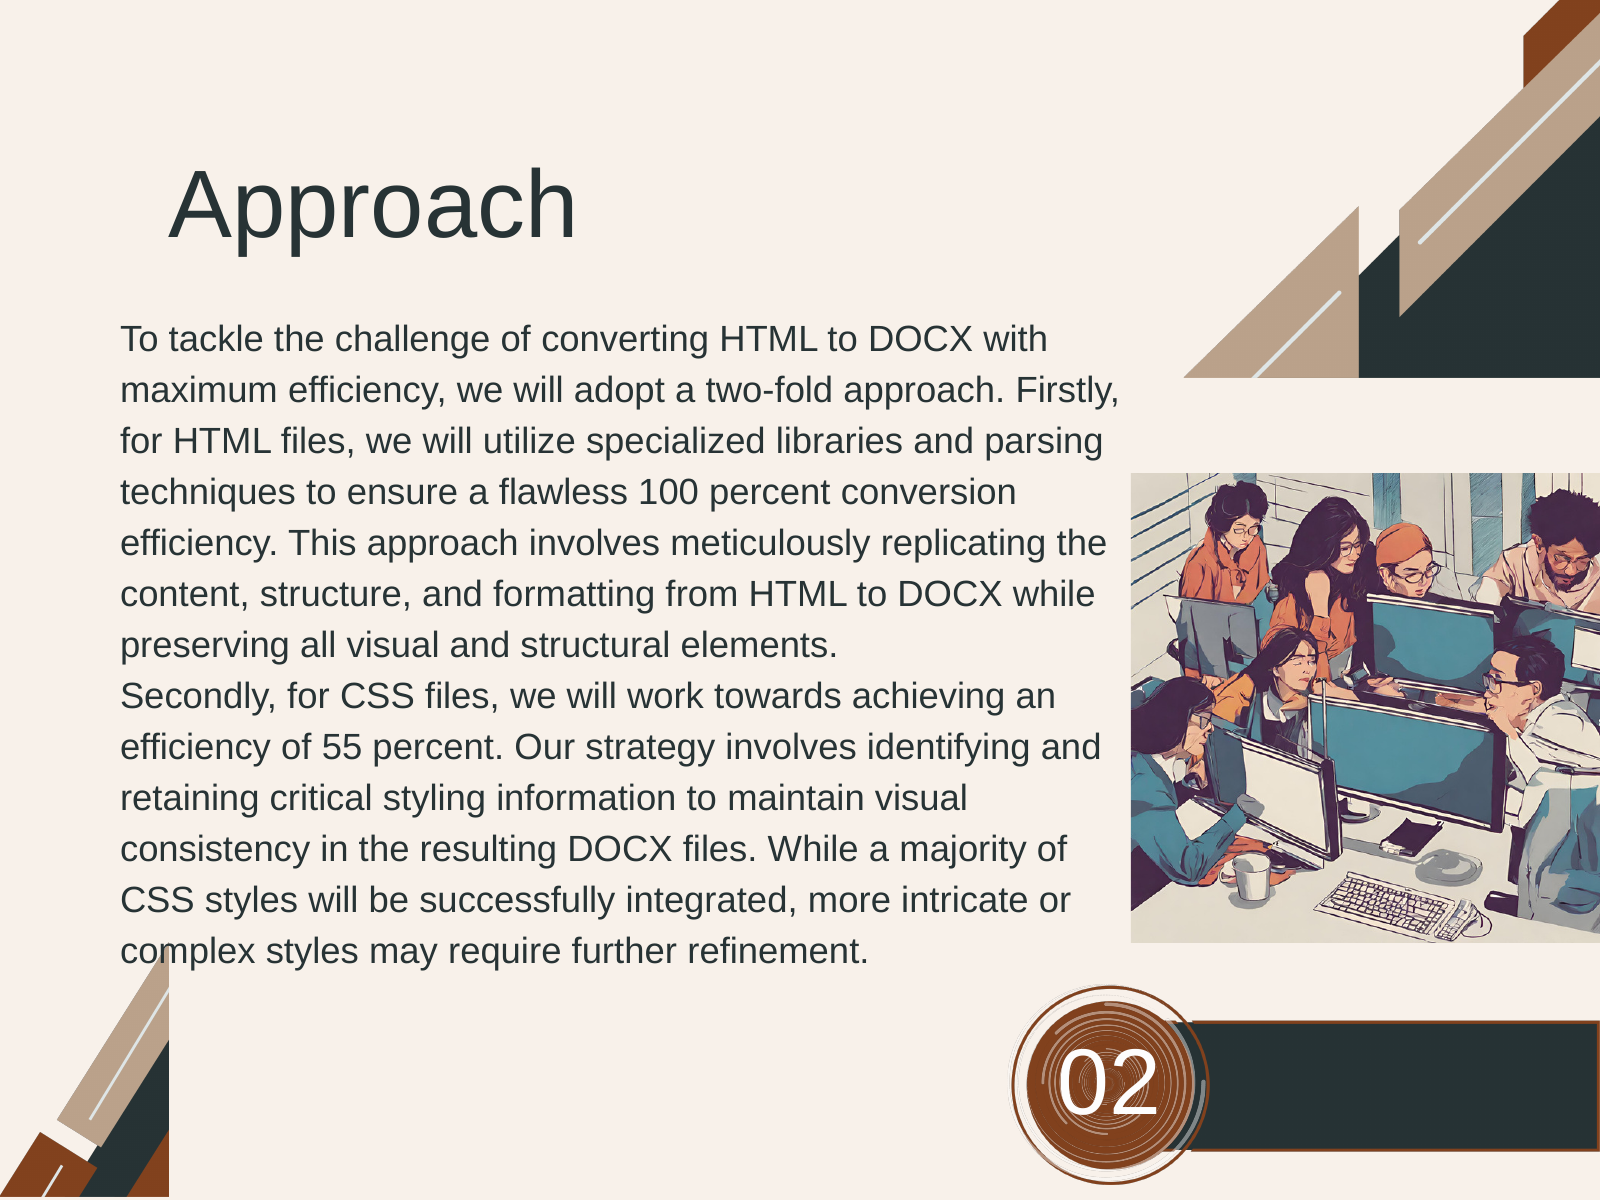

Approach
To tackle the challenge of converting HTML to DOCX with maximum efficiency, we will adopt a two-fold approach. Firstly, for HTML files, we will utilize specialized libraries and parsing techniques to ensure a flawless 100 percent conversion efficiency. This approach involves meticulously replicating the content, structure, and formatting from HTML to DOCX while preserving all visual and structural elements.
Secondly, for CSS files, we will work towards achieving an efficiency of 55 percent. Our strategy involves identifying and retaining critical styling information to maintain visual consistency in the resulting DOCX files. While a majority of CSS styles will be successfully integrated, more intricate or complex styles may require further refinement.

02